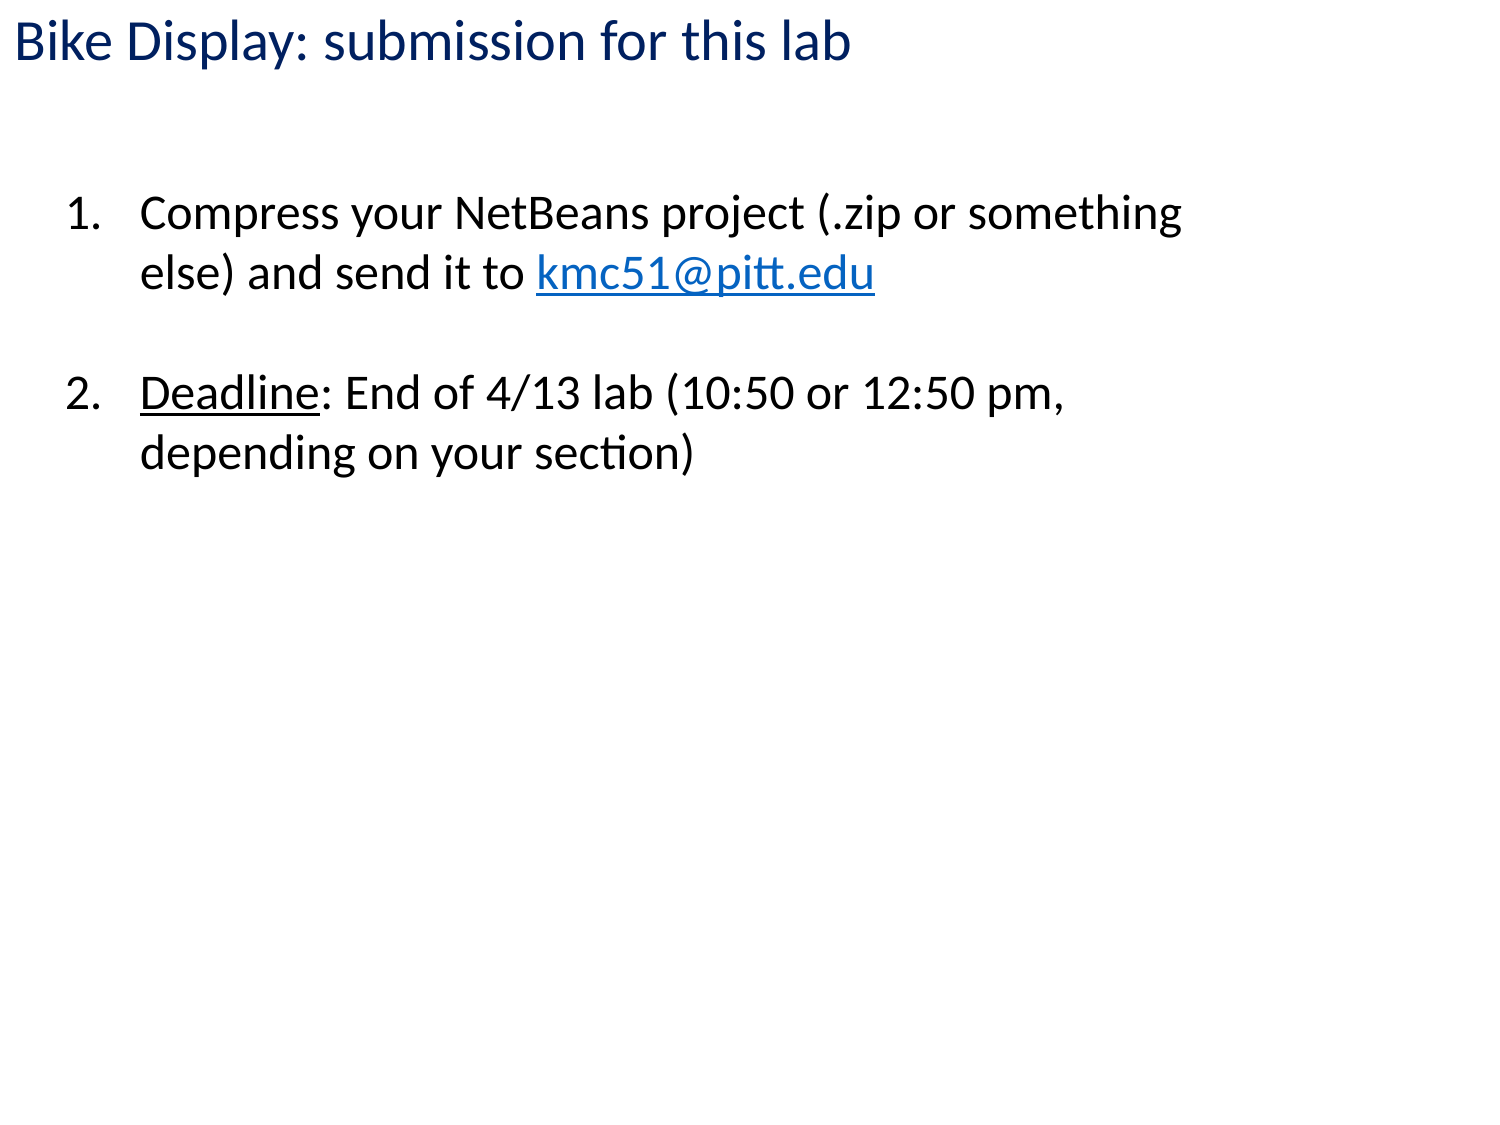

Bike Display: submission for this lab

Compress your NetBeans project (.zip or something else) and send it to kmc51@pitt.edu

Deadline: End of 4/13 lab (10:50 or 12:50 pm, depending on your section)